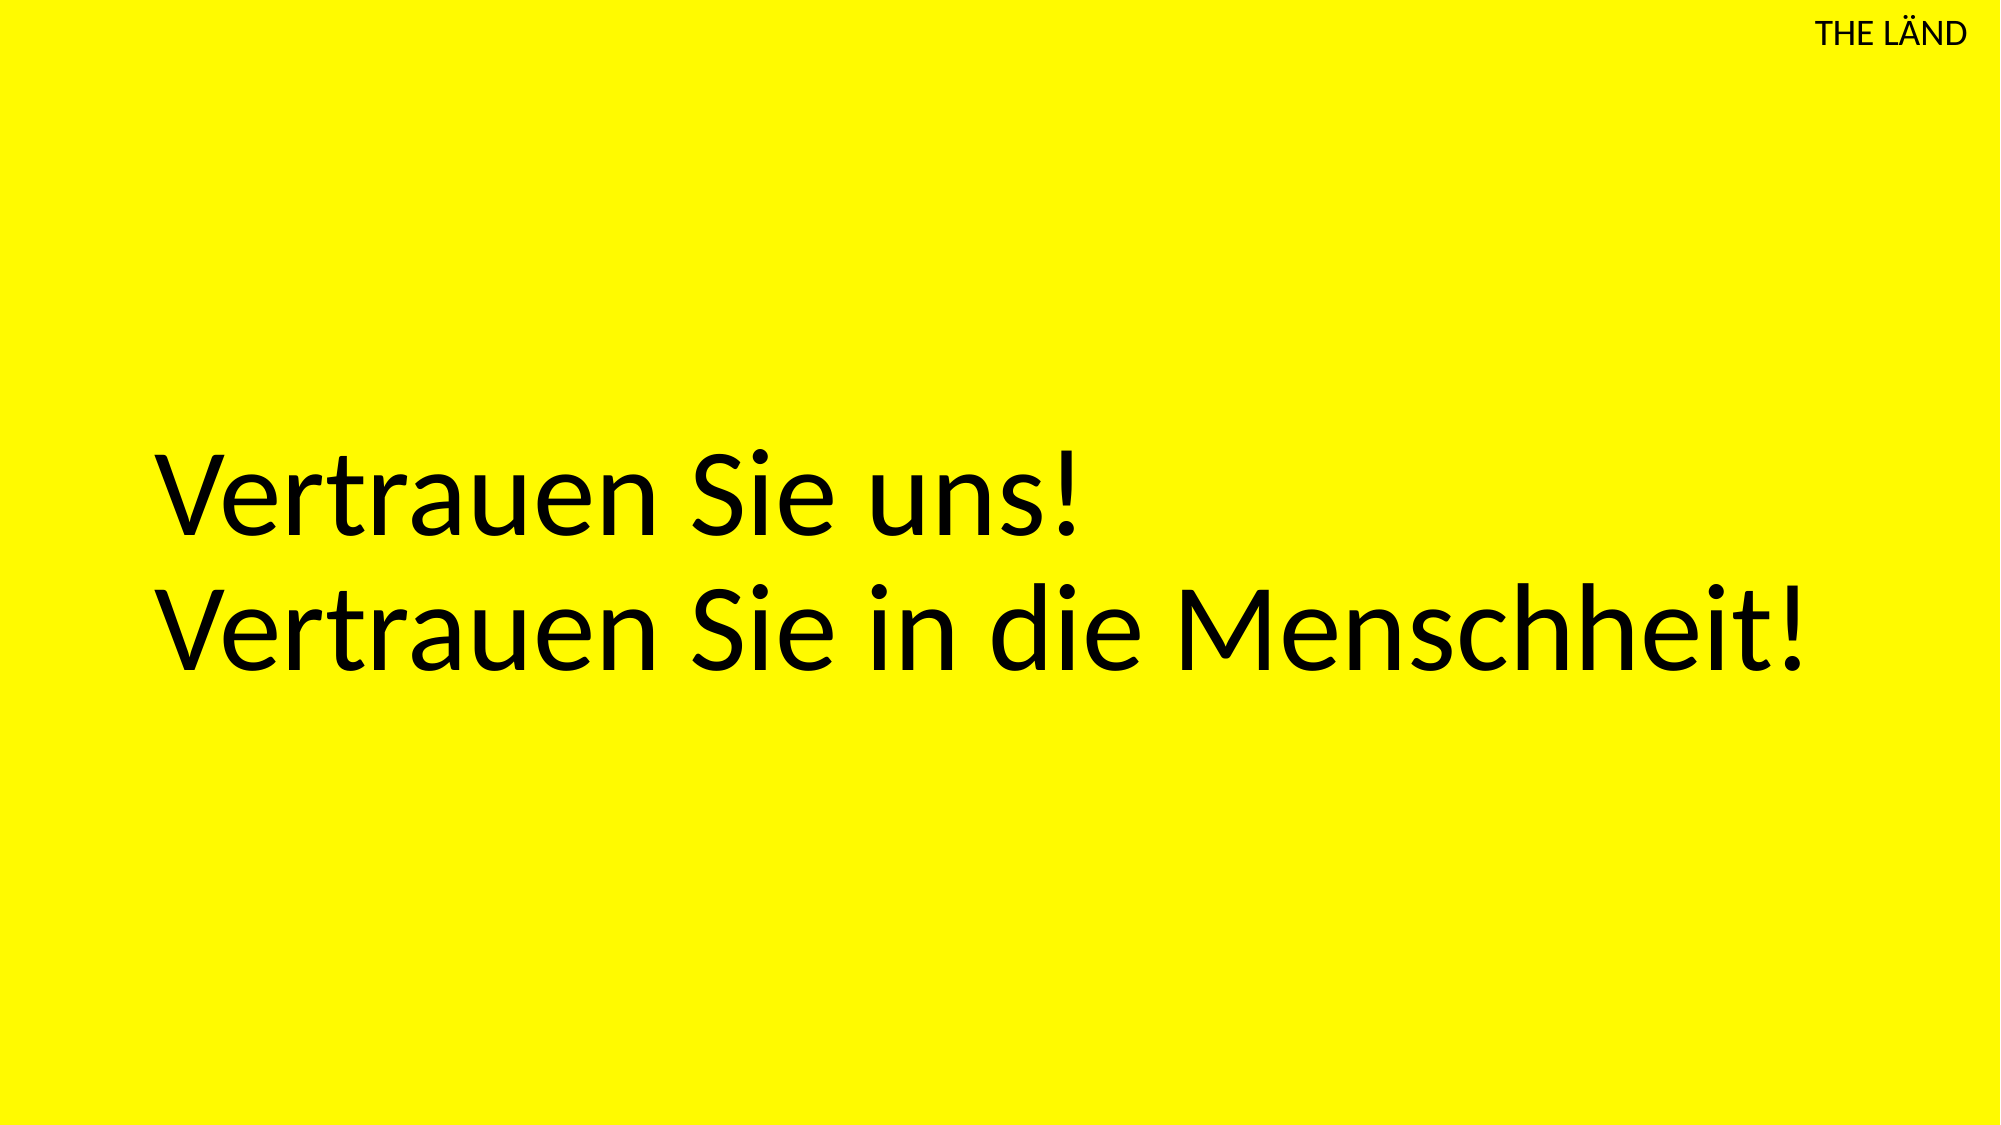

# Vertrauen Sie uns! Vertrauen Sie in die Menschheit!